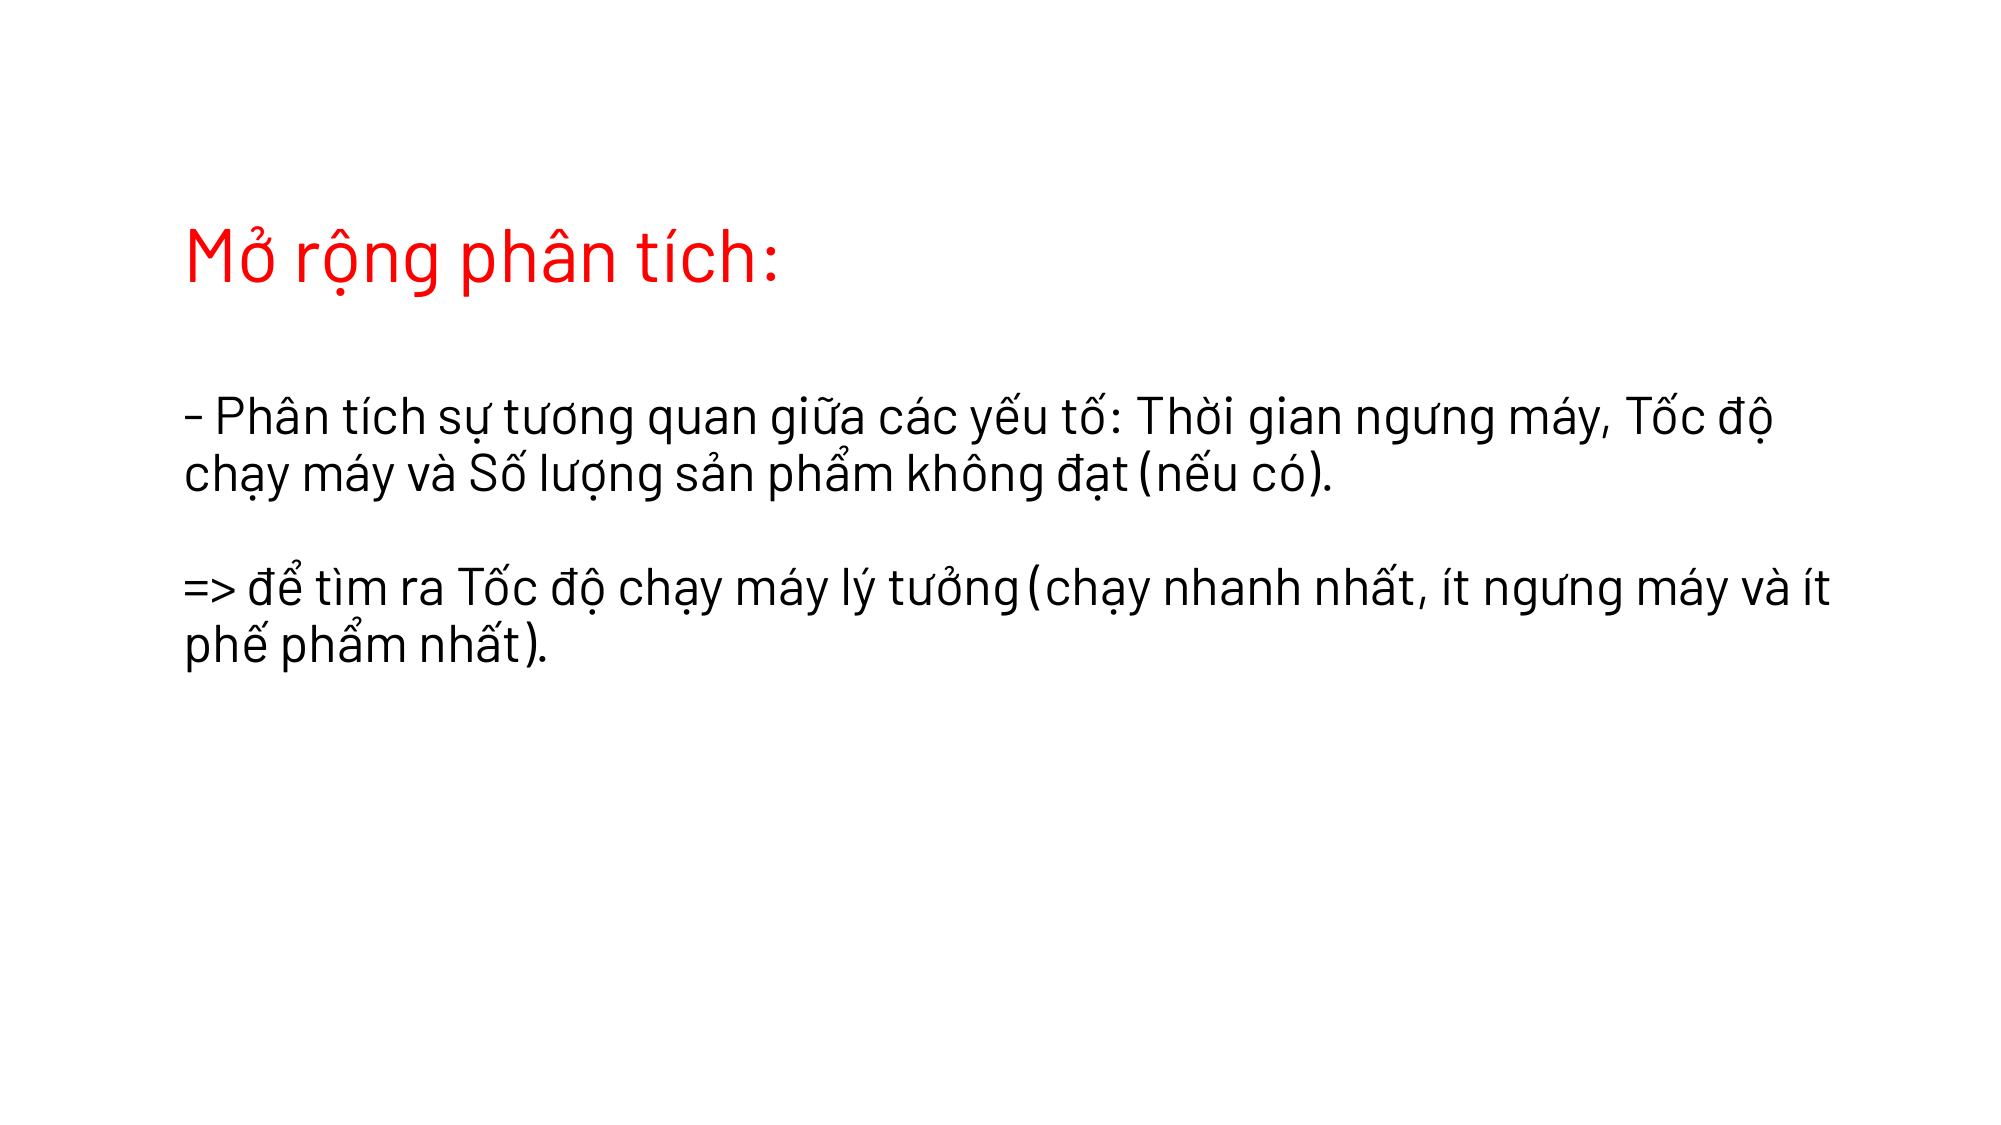

# Mở rộng phân tích: - Phân tích sự tương quan giữa các yếu tố: Thời gian ngưng máy, Tốc độ chạy máy và Số lượng sản phẩm không đạt (nếu có). => để tìm ra Tốc độ chạy máy lý tưởng (chạy nhanh nhất, ít ngưng máy và ít phế phẩm nhất).